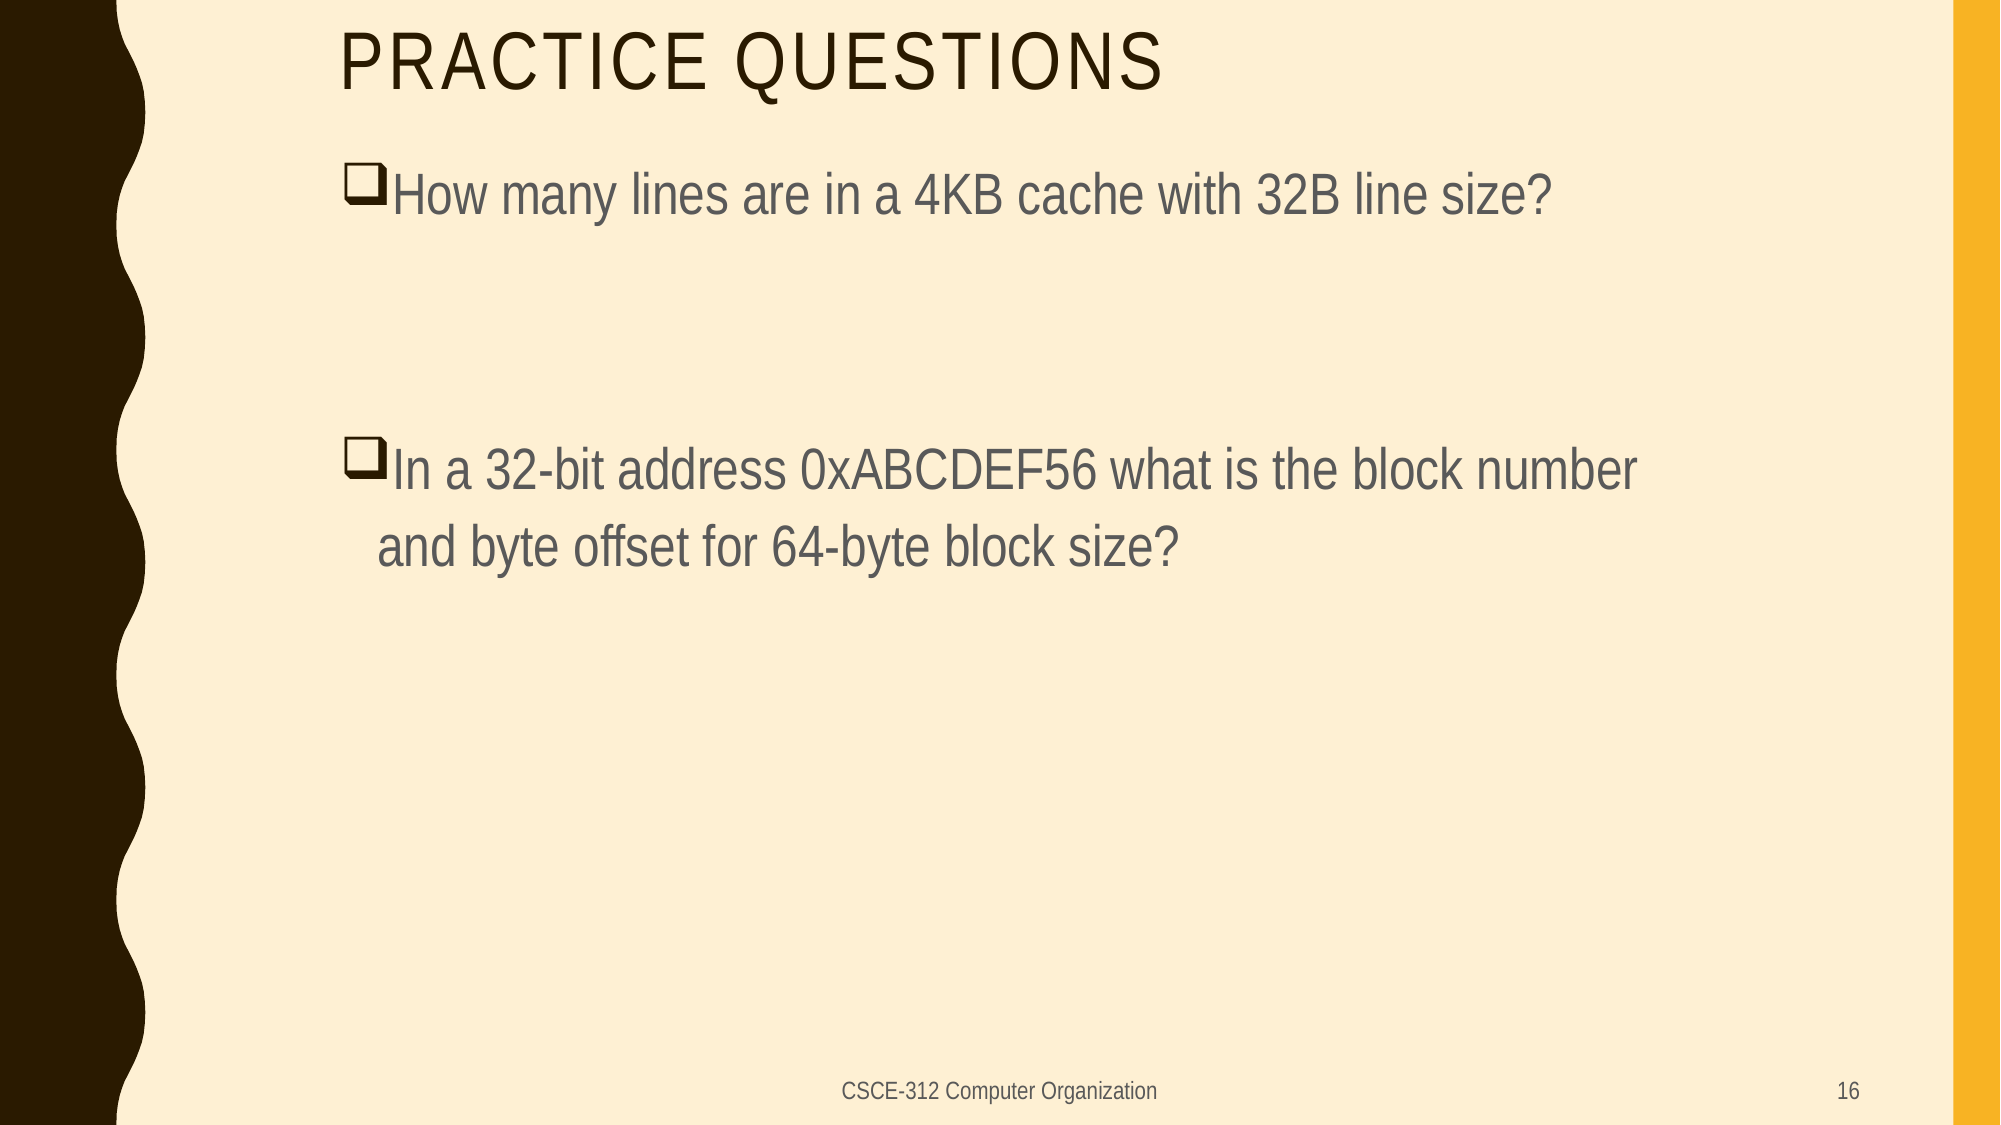

# Practice Questions
How many lines are in a 4KB cache with 32B line size?

In a 32-bit address 0xABCDEF56 what is the block number and byte offset for 64-byte block size?

CSCE-312 Computer Organization
16